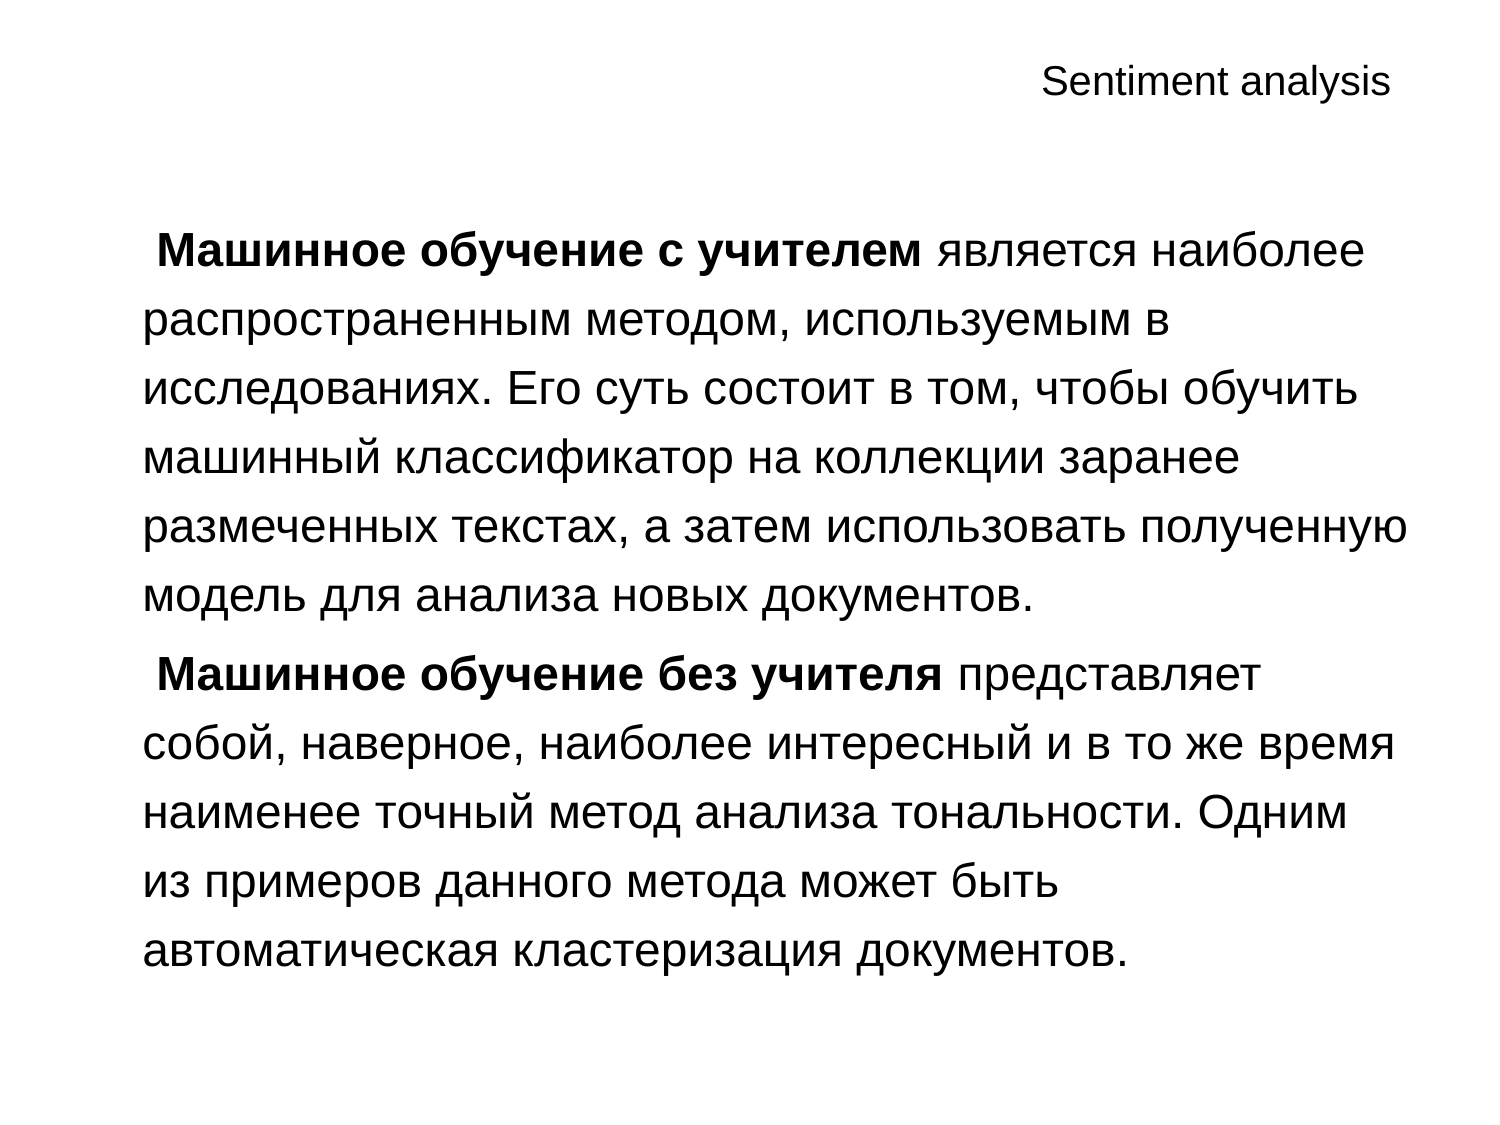

Sentiment analysis

     Машинное обучение с учителем является наиболее распространенным методом, используемым в исследованиях. Его суть состоит в том, чтобы обучить машинный классификатор на коллекции заранее размеченных текстах, а затем использовать полученную модель для анализа новых документов.
     Машинное обучение без учителя представляет собой, наверное, наиболее интересный и в то же время наименее точный метод анализа тональности. Одним из примеров данного метода может быть автоматическая кластеризация документов.